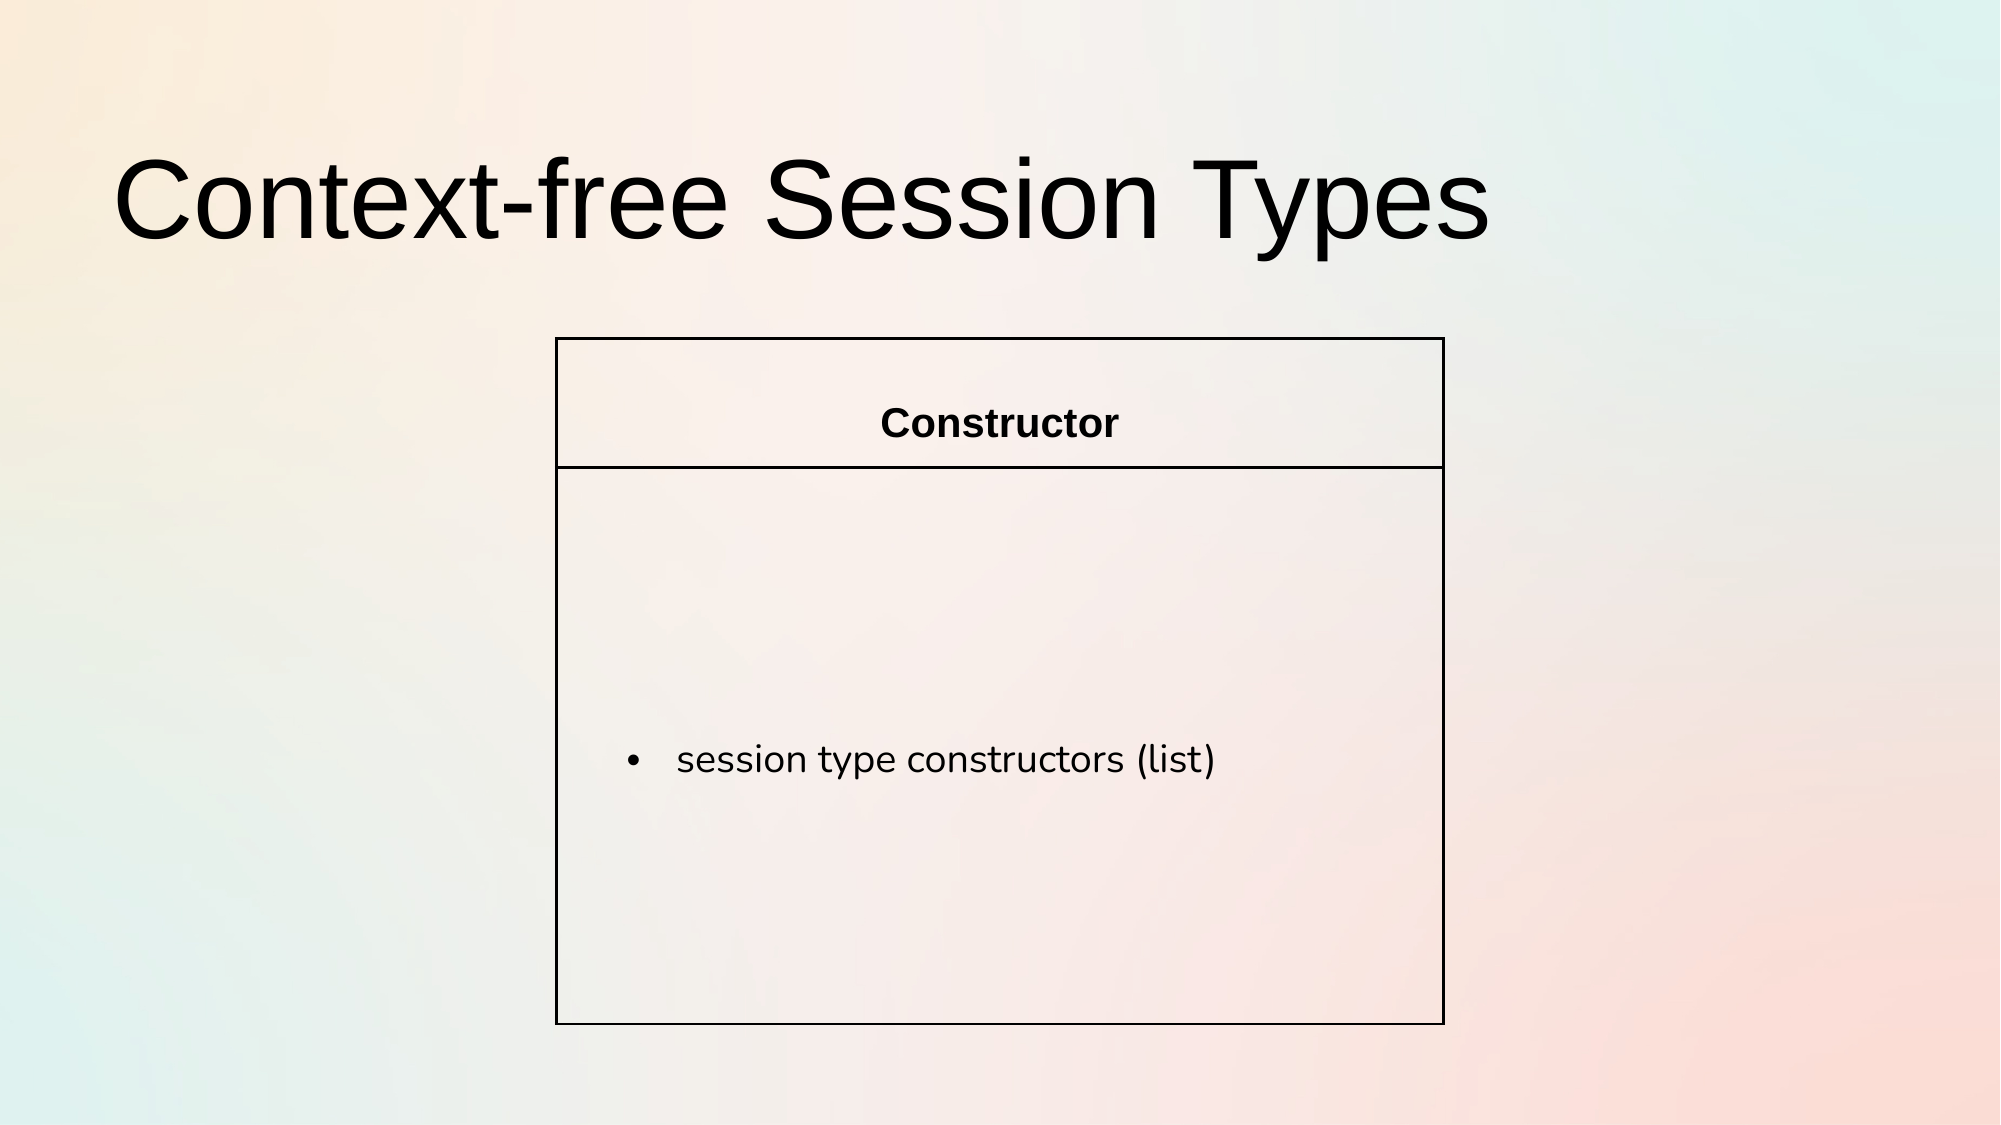

Context-free Session Types
| Constructor |
| --- |
| session type constructors (list) |